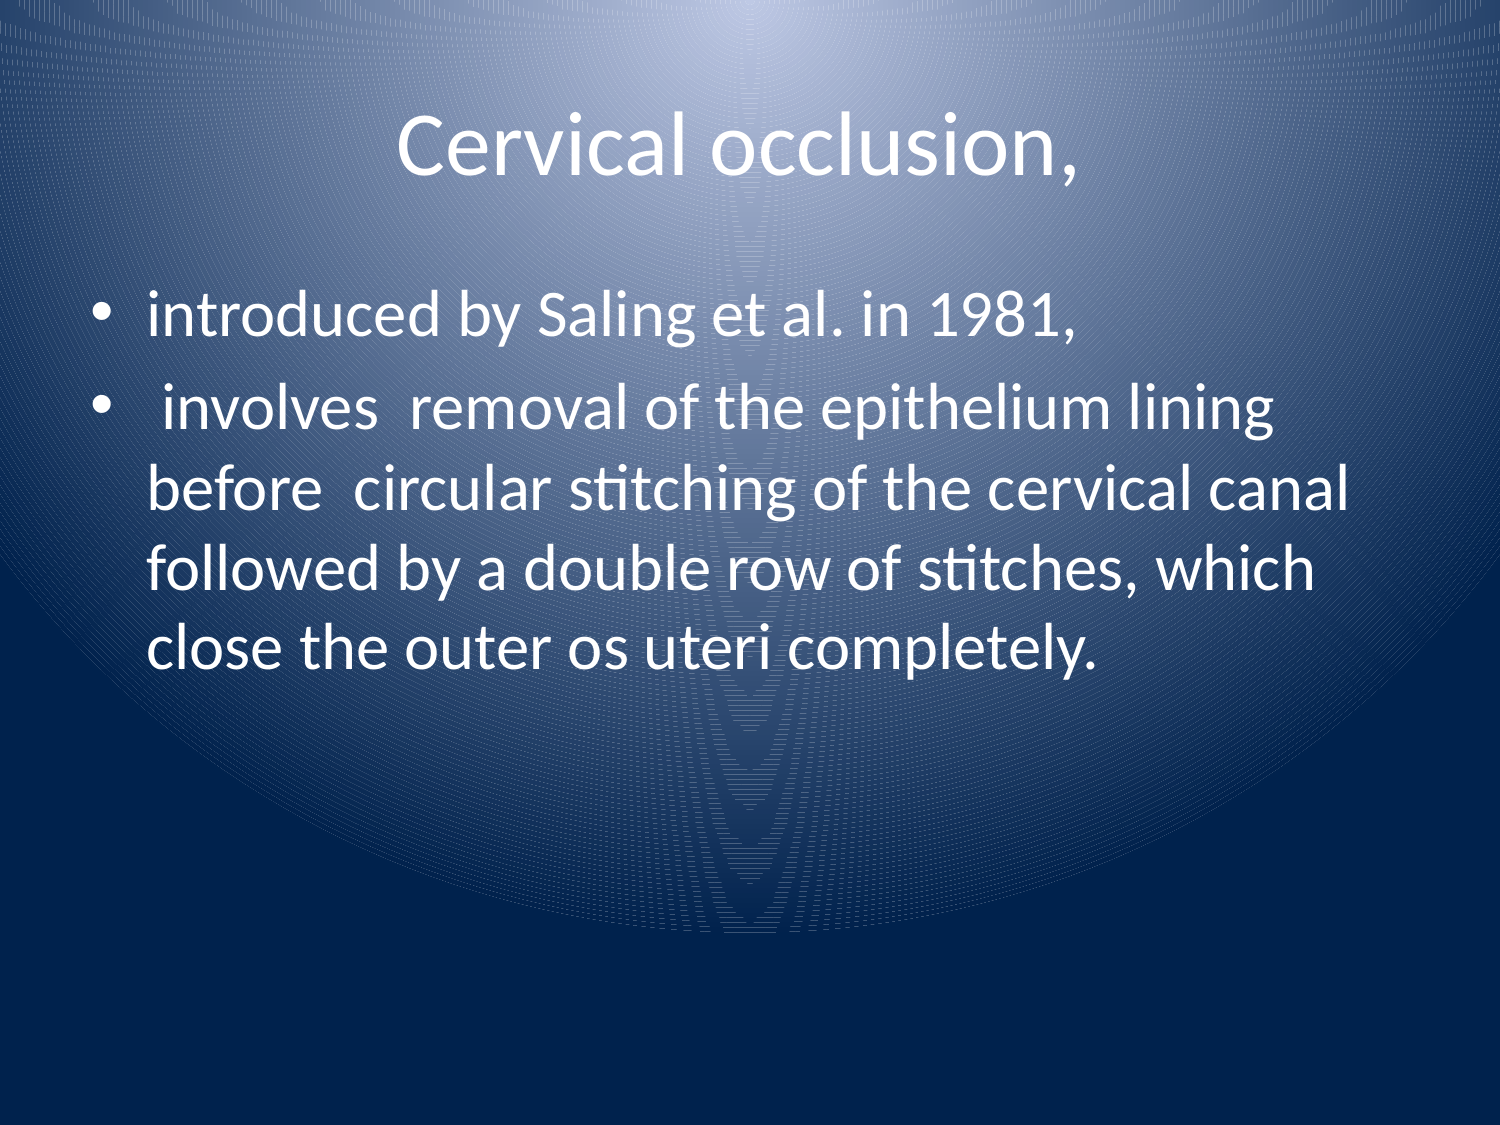

# Cervical occlusion,
introduced by Saling et al. in 1981,
 involves  removal of the epithelium lining before  circular stitching of the cervical canal followed by a double row of stitches, which close the outer os uteri completely.